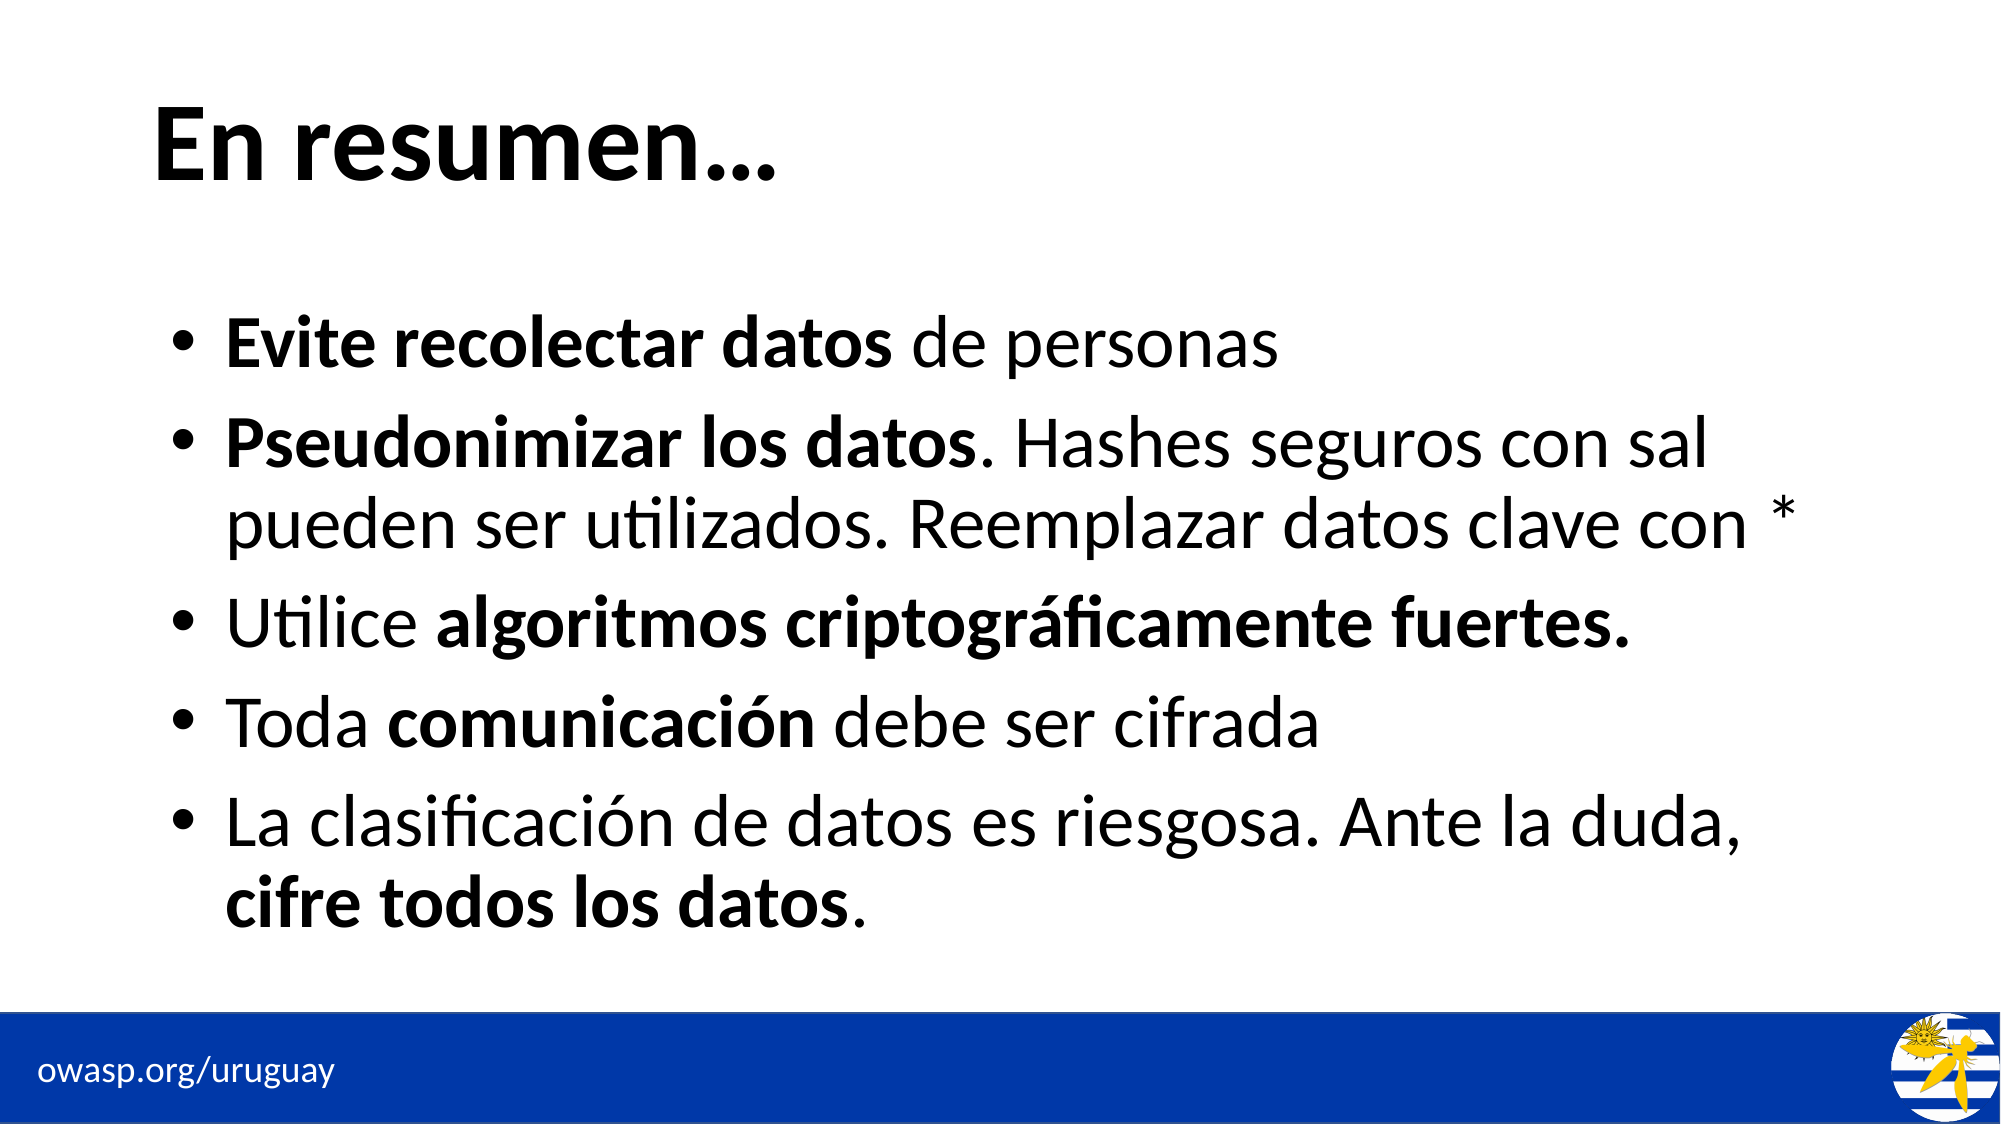

# En resumen…
Evite recolectar datos de personas
Pseudonimizar los datos. Hashes seguros con sal pueden ser utilizados. Reemplazar datos clave con *
Utilice algoritmos criptográficamente fuertes.
Toda comunicación debe ser cifrada
La clasificación de datos es riesgosa. Ante la duda, cifre todos los datos.